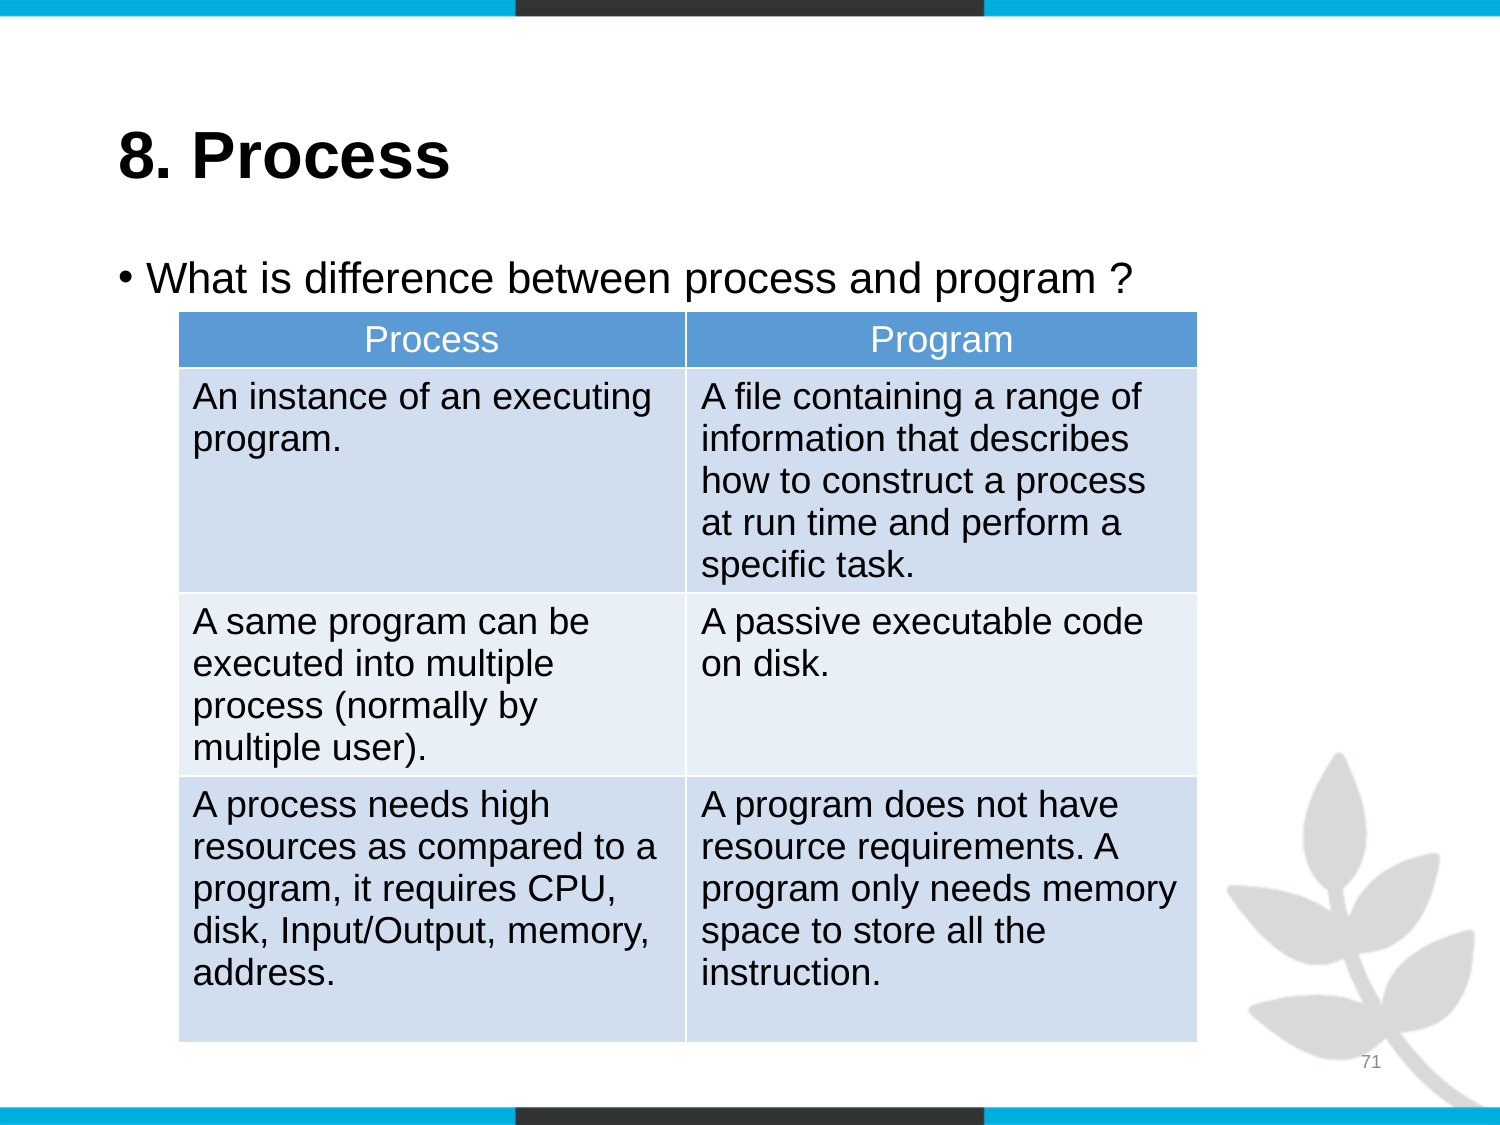

# 8. Process
What is difference between process and program ?
| Process | Program |
| --- | --- |
| An instance of an executing program. | A file containing a range of information that describes how to construct a process at run time and perform a specific task. |
| A same program can be executed into multiple process (normally by multiple user). | A passive executable code on disk. |
| A process needs high resources as compared to a program, it requires CPU, disk, Input/Output, memory, address. | A program does not have resource requirements. A program only needs memory space to store all the instruction. |
71